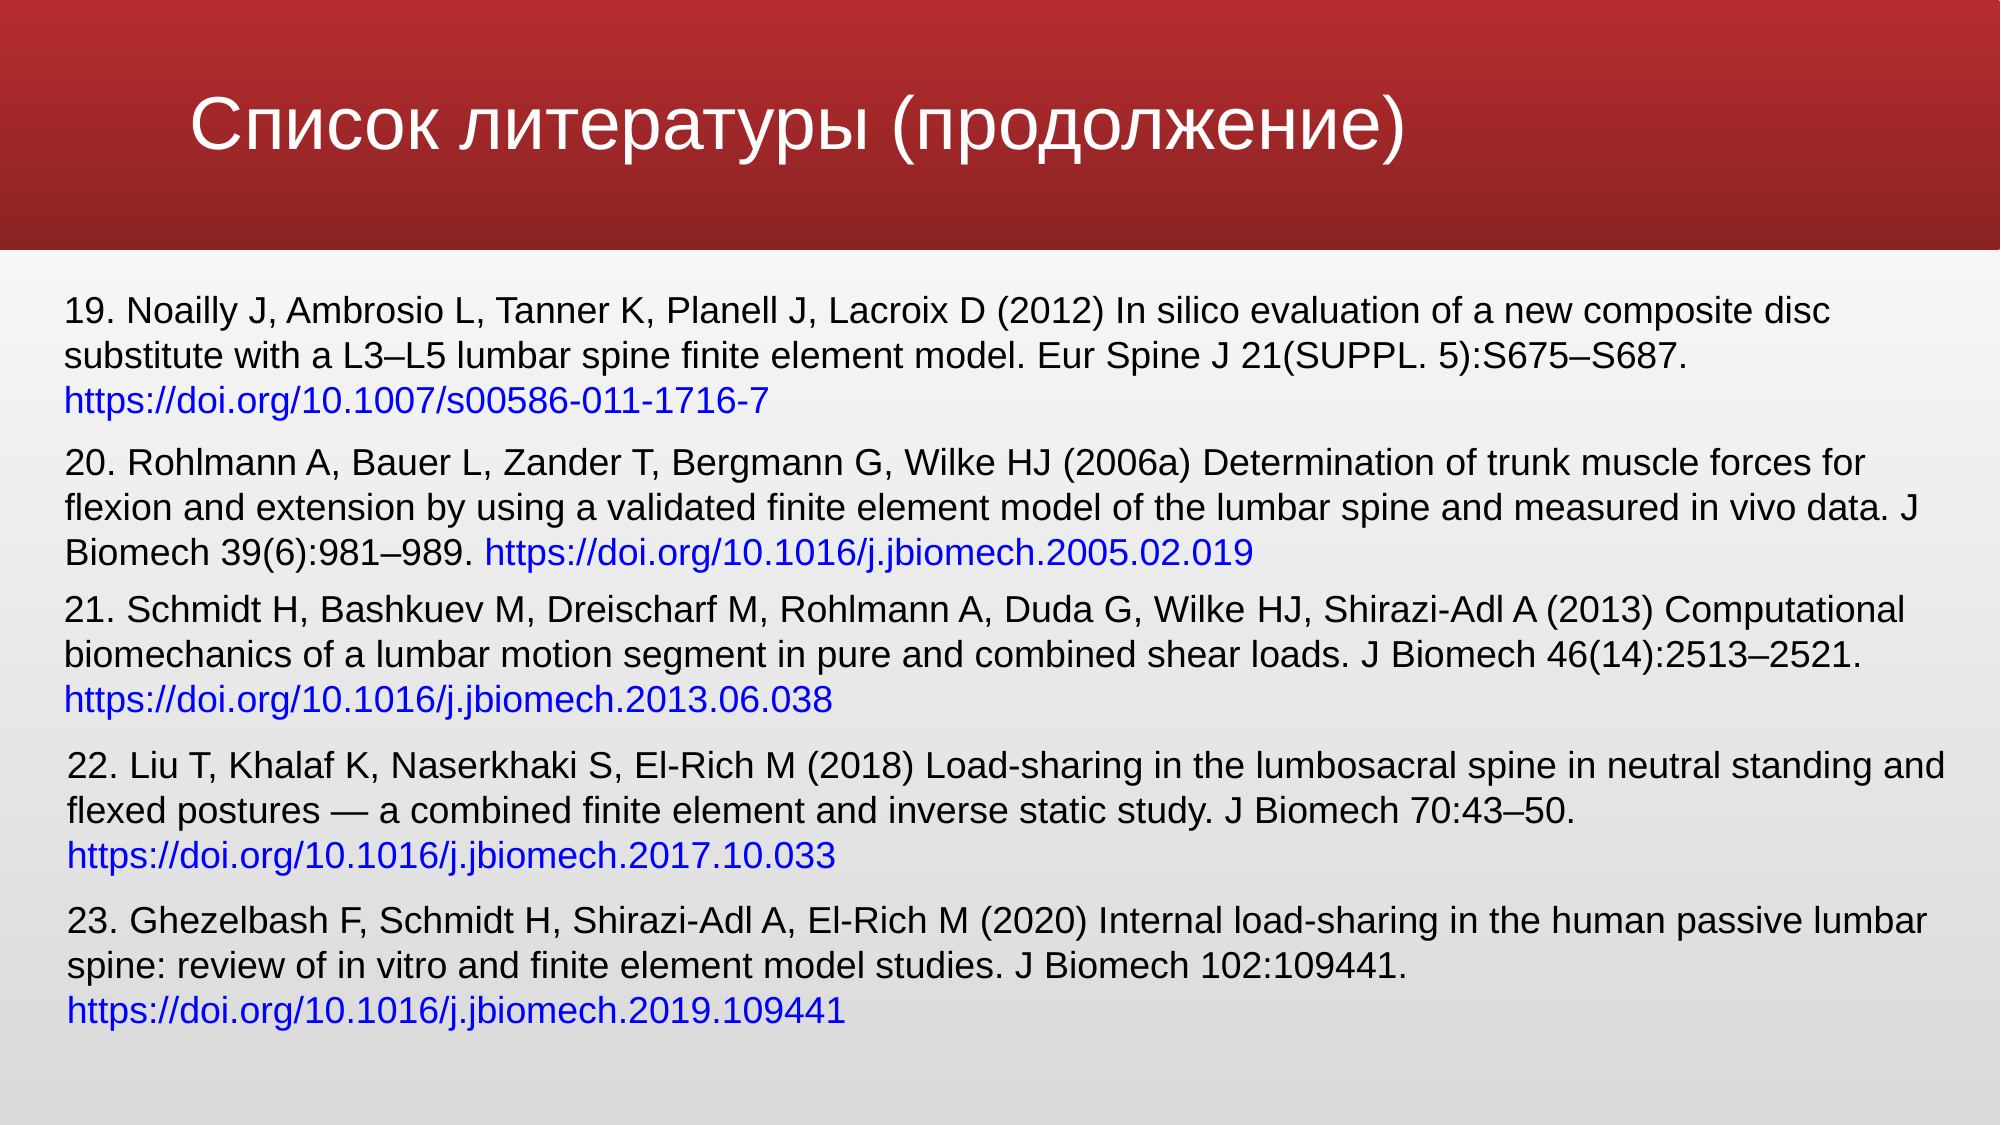

# Список литературы (продолжение)
19. Noailly J, Ambrosio L, Tanner K, Planell J, Lacroix D (2012) In silico evaluation of a new composite disc substitute with a L3–L5 lumbar spine finite element model. Eur Spine J 21(SUPPL. 5):S675–S687.
https://doi.org/10.1007/s00586-011-1716-7
20. Rohlmann A, Bauer L, Zander T, Bergmann G, Wilke HJ (2006a) Determination of trunk muscle forces for flexion and extension by using a validated finite element model of the lumbar spine and measured in vivo data. J Biomech 39(6):981–989. https://doi.org/10.1016/j.jbiomech.2005.02.019
21. Schmidt H, Bashkuev M, Dreischarf M, Rohlmann A, Duda G, Wilke HJ, Shirazi-Adl A (2013) Computational biomechanics of a lumbar motion segment in pure and combined shear loads. J Biomech 46(14):2513–2521.
https://doi.org/10.1016/j.jbiomech.2013.06.038
22. Liu T, Khalaf K, Naserkhaki S, El-Rich M (2018) Load-sharing in the lumbosacral spine in neutral standing and flexed postures — a combined finite element and inverse static study. J Biomech 70:43–50.
https://doi.org/10.1016/j.jbiomech.2017.10.033
23. Ghezelbash F, Schmidt H, Shirazi-Adl A, El-Rich M (2020) Internal load-sharing in the human passive lumbar spine: review of in vitro and finite element model studies. J Biomech 102:109441.
https://doi.org/10.1016/j.jbiomech.2019.109441